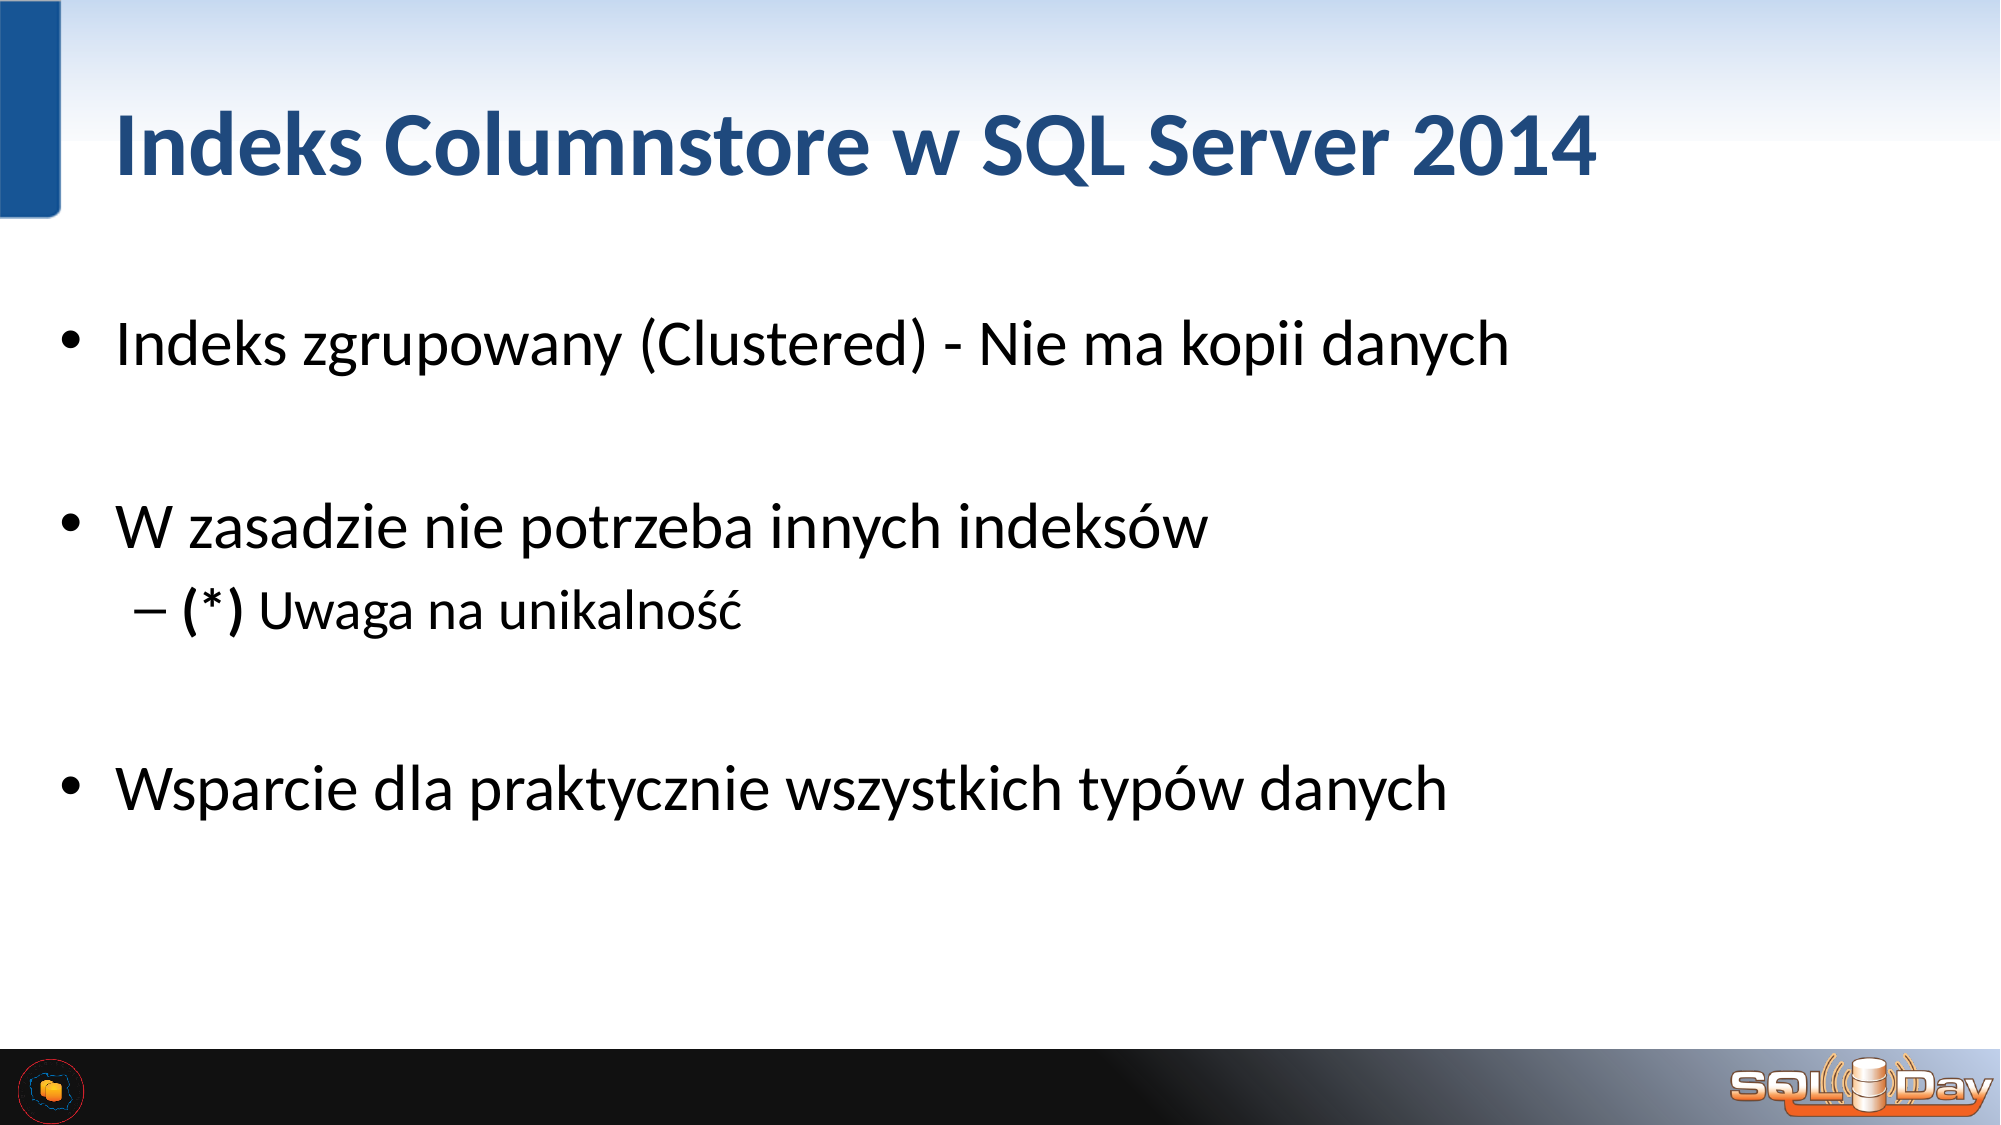

# Indeks Columnstore w SQL Server 2014
Indeks zgrupowany (Clustered) - Nie ma kopii danych

W zasadzie nie potrzeba innych indeksów
(*) Uwaga na unikalność

Wsparcie dla praktycznie wszystkich typów danych